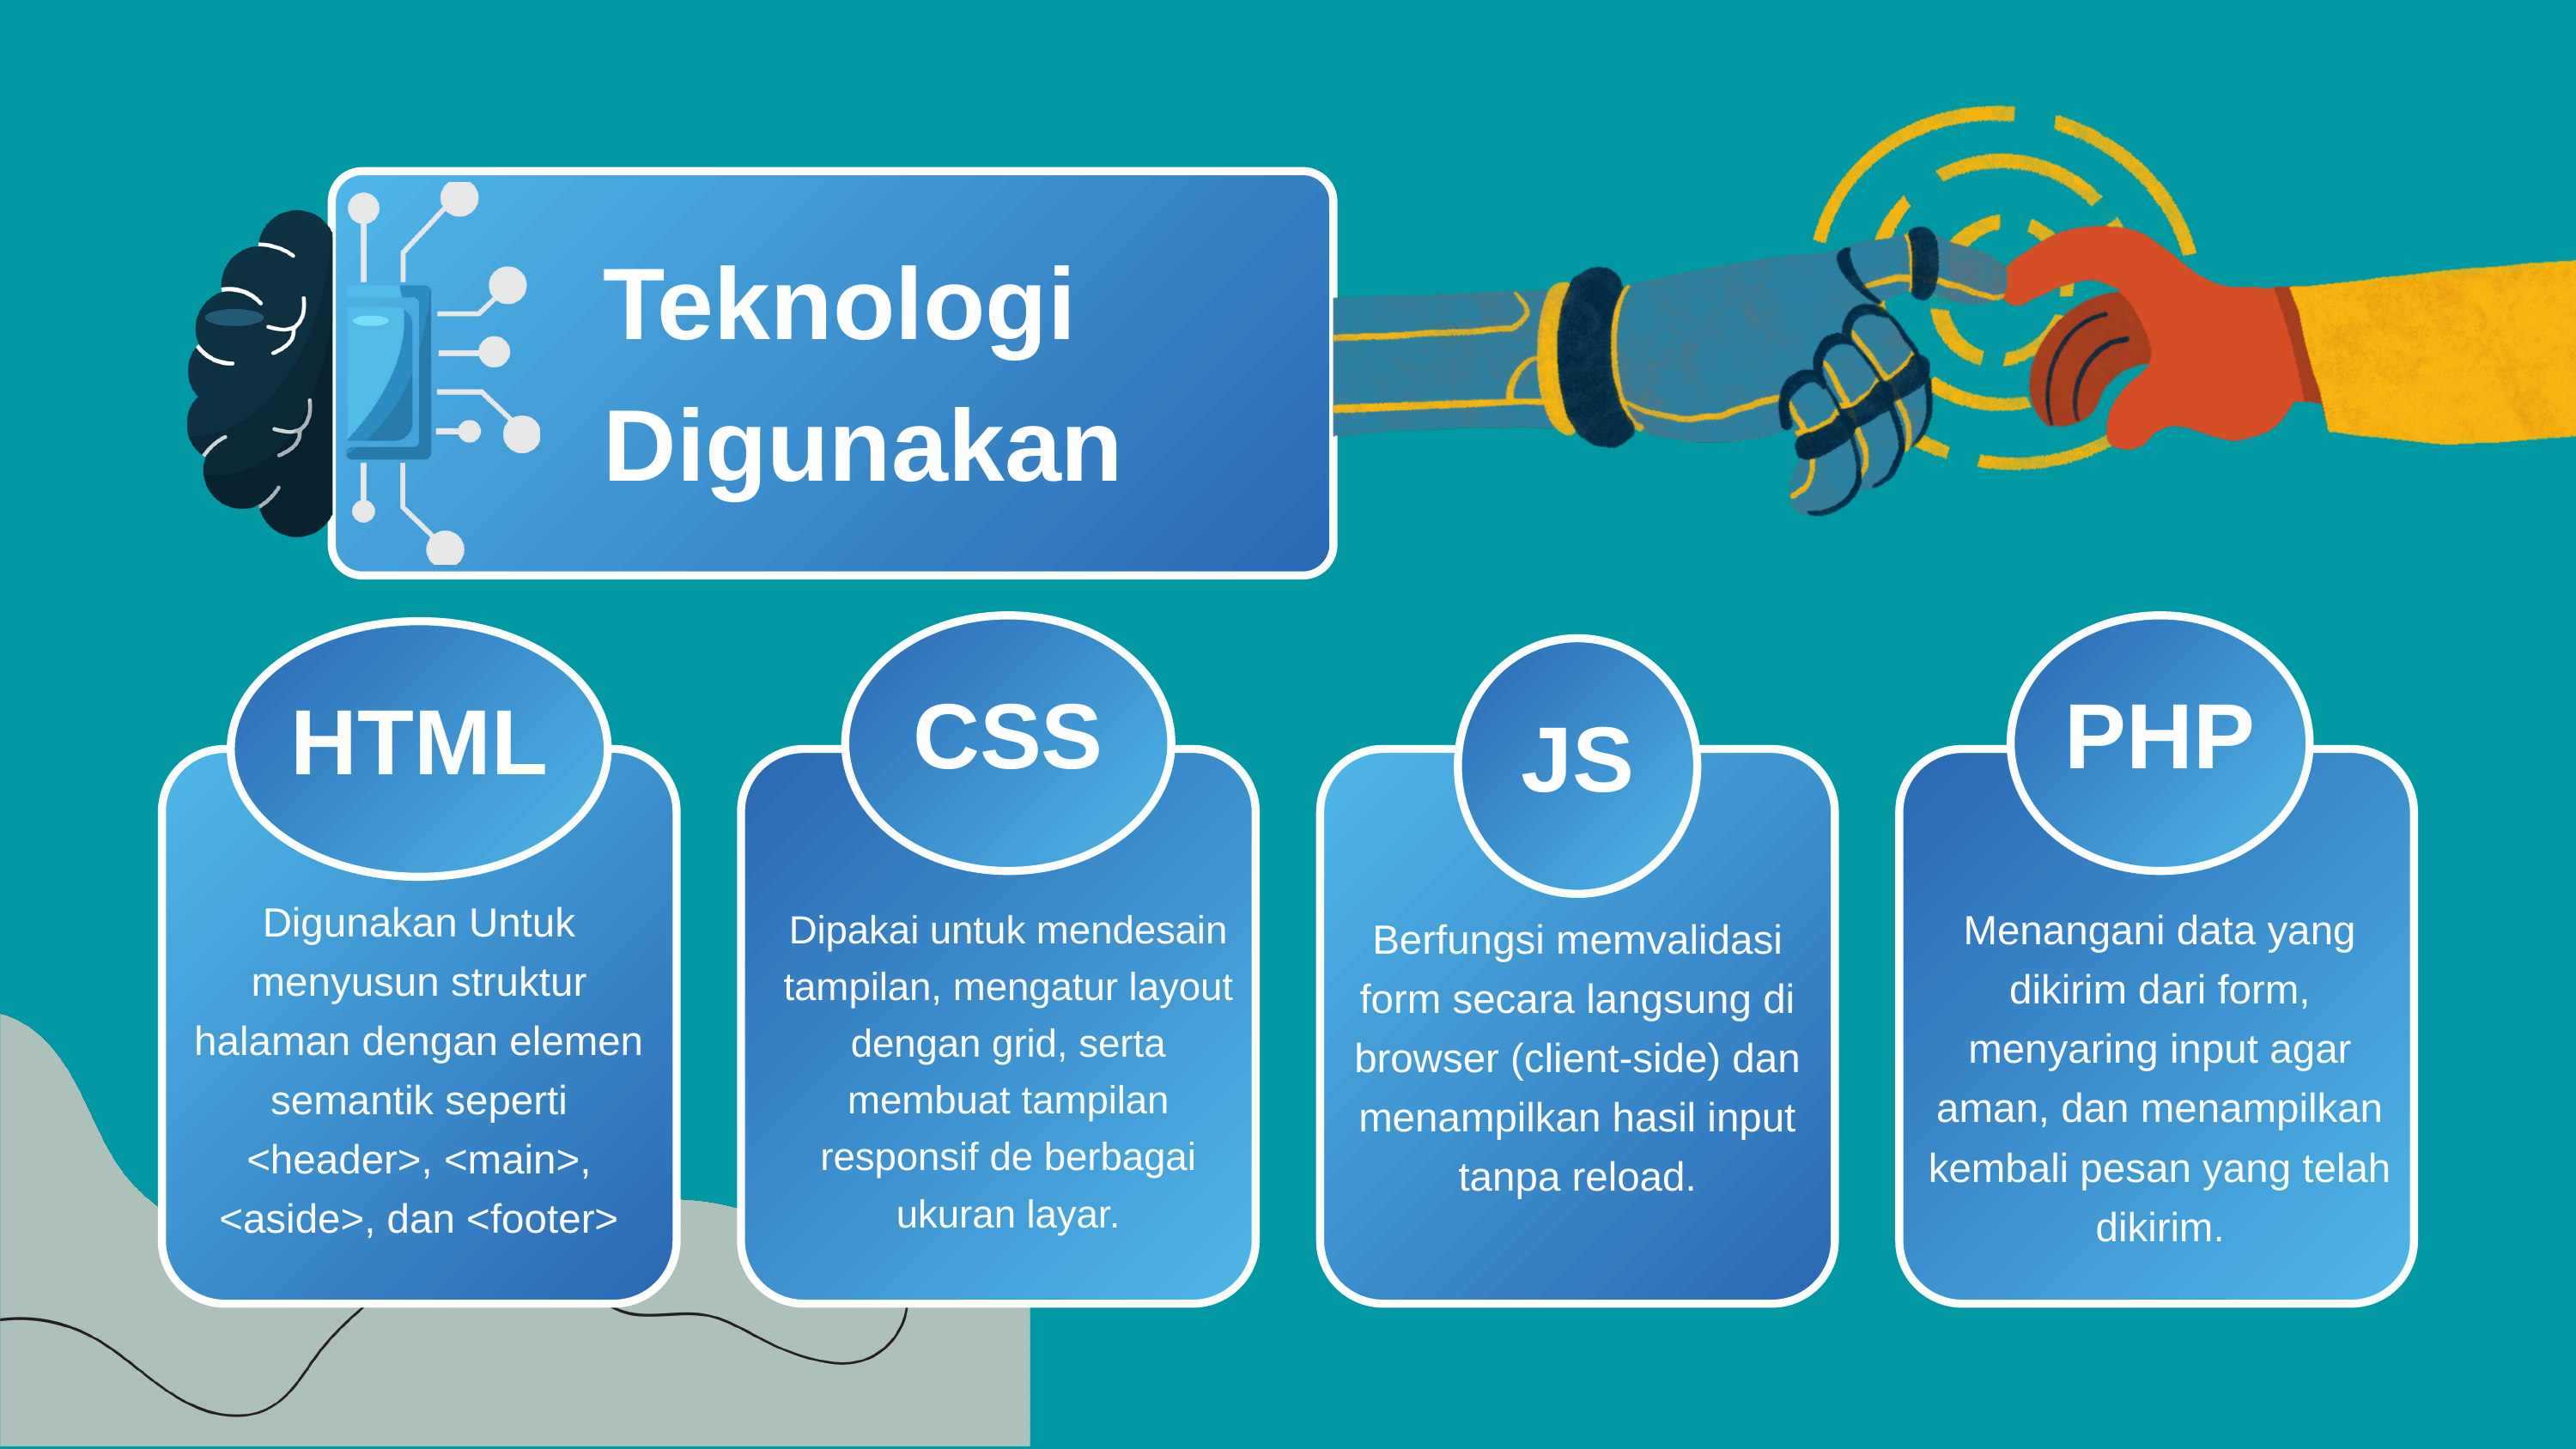

Teknologi Digunakan

CSS

PHP

HTML

JS

Digunakan Untuk menyusun struktur halaman dengan elemen semantik seperti <header>, <main>, <aside>, dan <footer>
Menangani data yang dikirim dari form, menyaring input agar aman, dan menampilkan kembali pesan yang telah dikirim.
Dipakai untuk mendesain tampilan, mengatur layout dengan grid, serta membuat tampilan responsif de berbagai ukuran layar.
Berfungsi memvalidasi form secara langsung di browser (client-side) dan menampilkan hasil input tanpa reload.